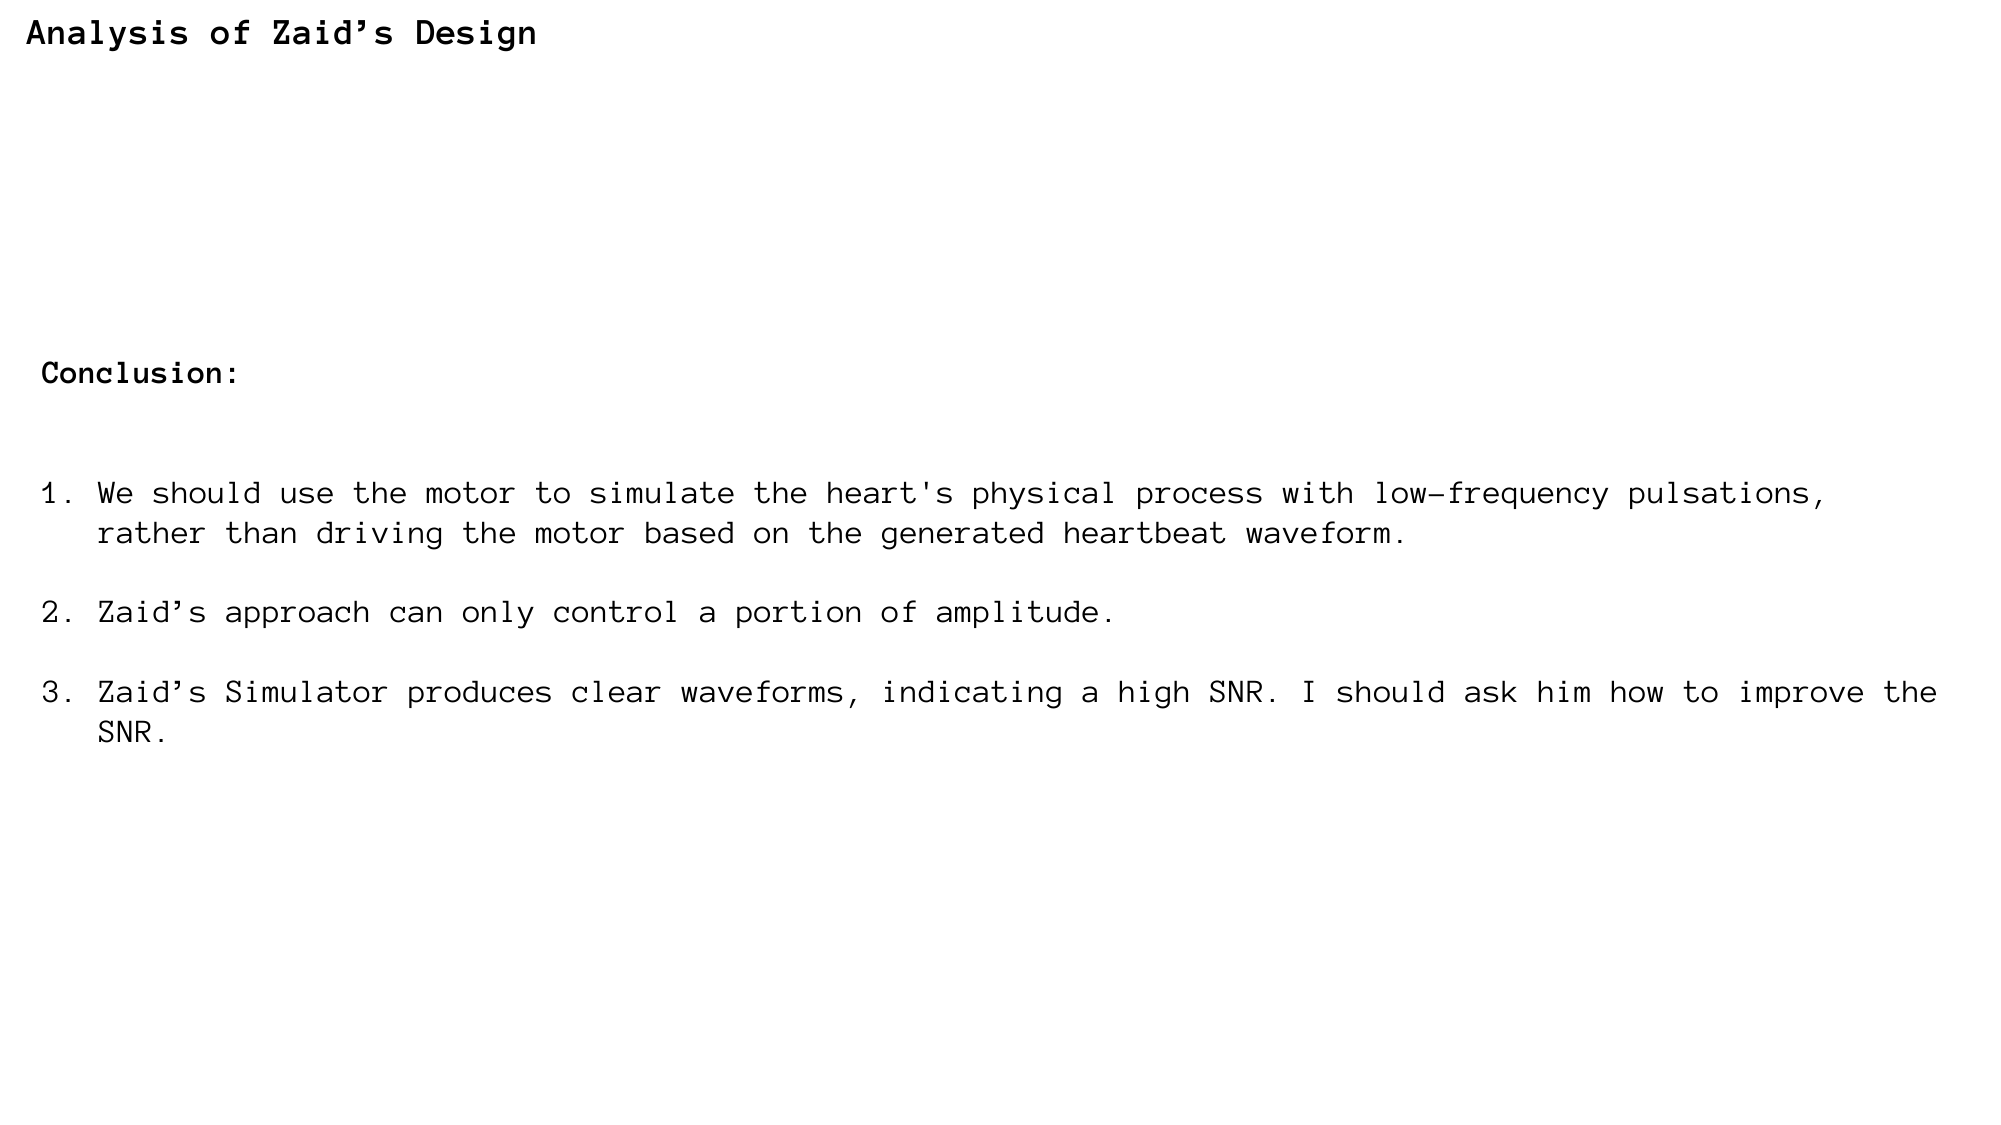

Analysis of Zaid’s Design
Conclusion:

We should use the motor to simulate the heart's physical process with low-frequency pulsations, rather than driving the motor based on the generated heartbeat waveform.

Zaid’s approach can only control a portion of amplitude.

Zaid’s Simulator produces clear waveforms, indicating a high SNR. I should ask him how to improve the SNR.